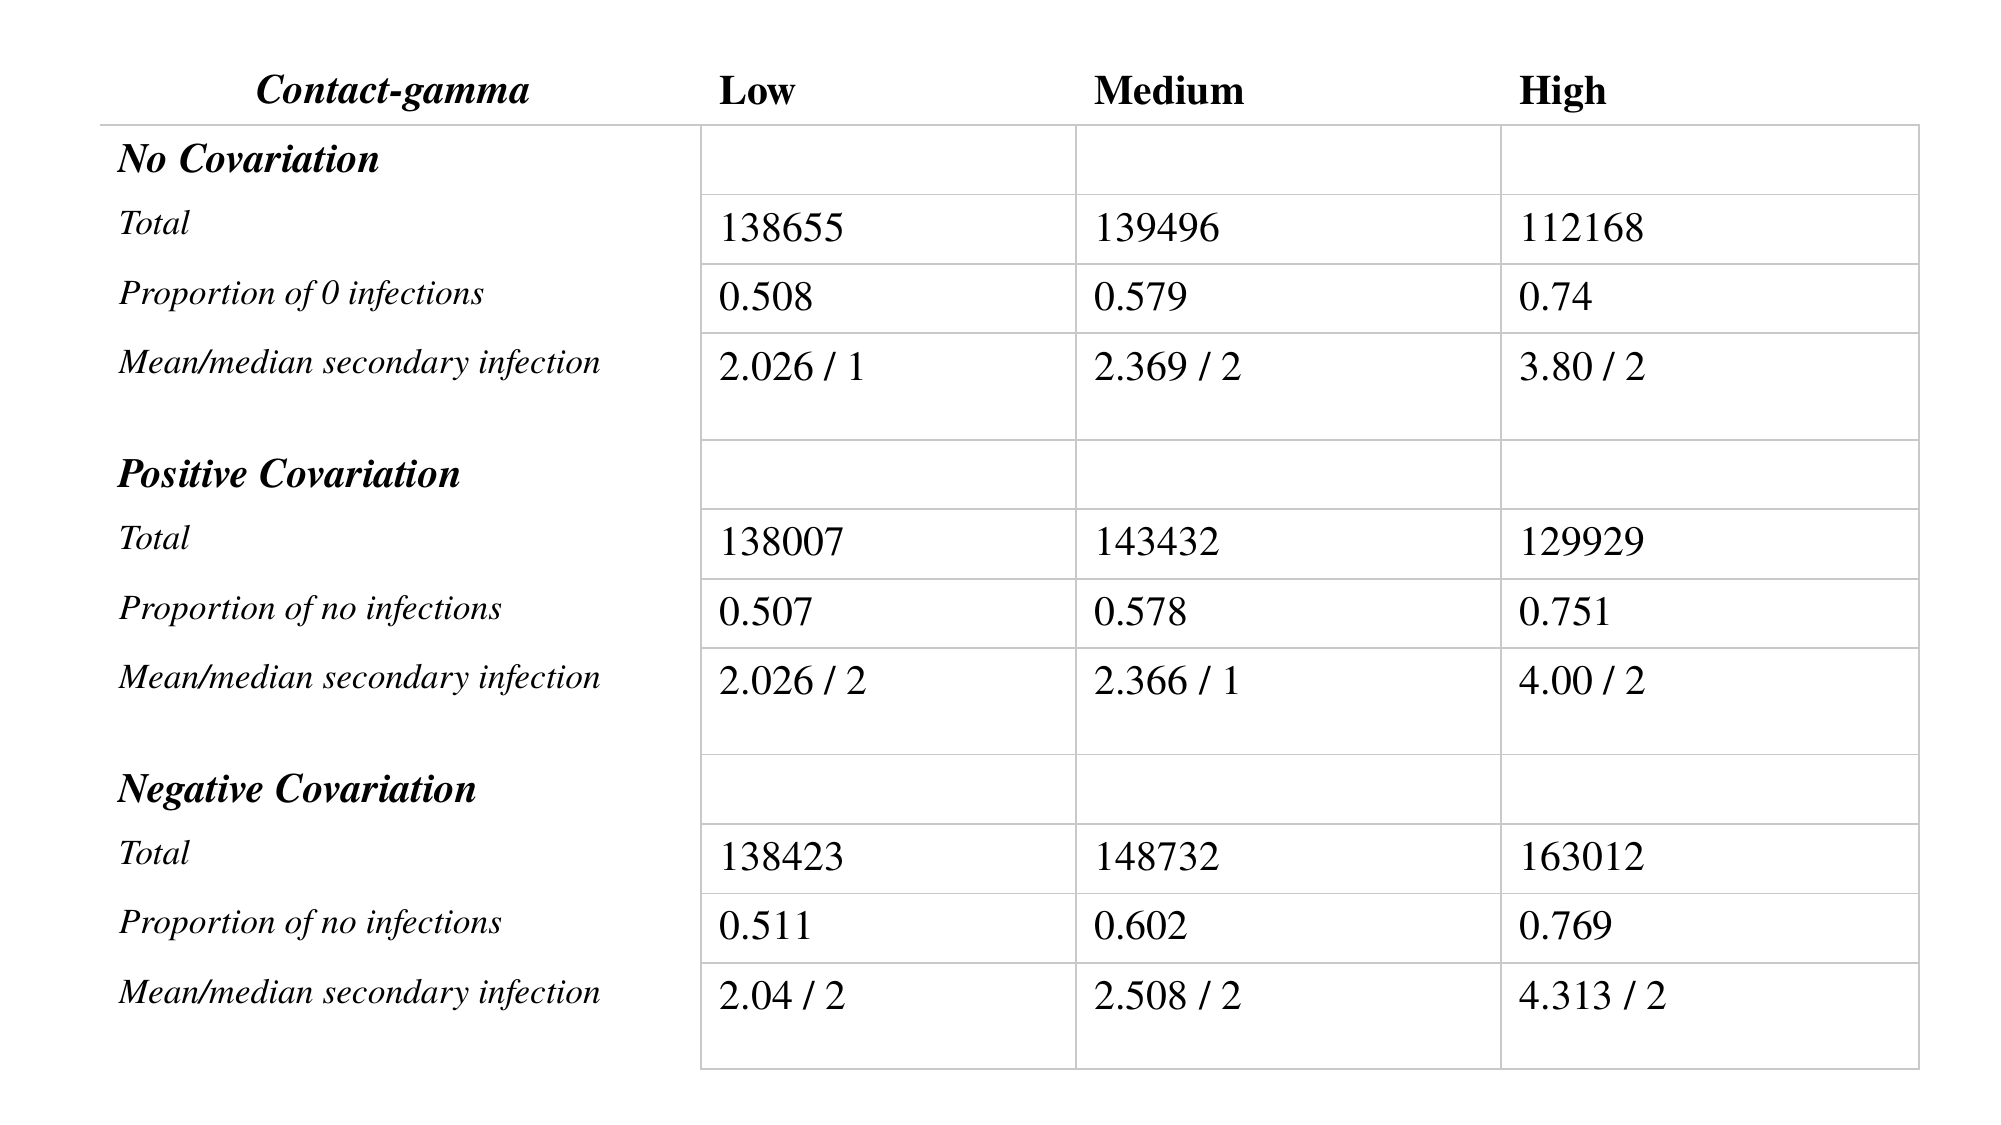

| Contact-gamma | Low | Medium | High |
| --- | --- | --- | --- |
| No Covariation |  |  |  |
| Total | 138655 | 139496 | 112168 |
| Proportion of 0 infections | 0.508 | 0.579 | 0.74 |
| Mean/median secondary infection | 2.026 / 1 | 2.369 / 2 | 3.80 / 2 |
| Positive Covariation |  |  |  |
| Total | 138007 | 143432 | 129929 |
| Proportion of no infections | 0.507 | 0.578 | 0.751 |
| Mean/median secondary infection | 2.026 / 2 | 2.366 / 1 | 4.00 / 2 |
| Negative Covariation |  |  |  |
| Total | 138423 | 148732 | 163012 |
| Proportion of no infections | 0.511 | 0.602 | 0.769 |
| Mean/median secondary infection | 2.04 / 2 | 2.508 / 2 | 4.313 / 2 |